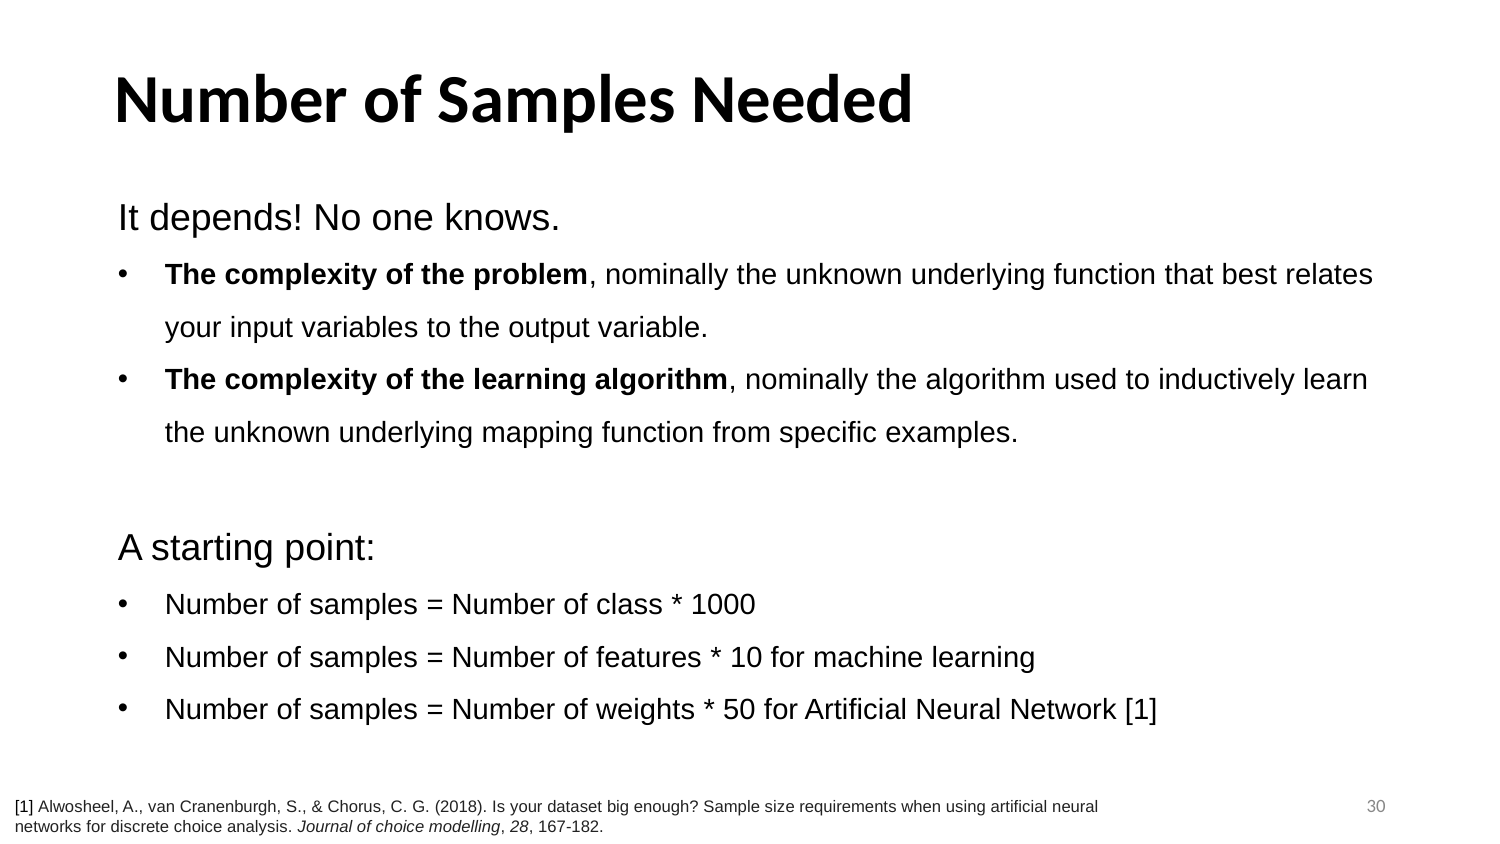

# Number of Samples Needed
It depends! No one knows.
The complexity of the problem, nominally the unknown underlying function that best relates your input variables to the output variable.
The complexity of the learning algorithm, nominally the algorithm used to inductively learn the unknown underlying mapping function from specific examples.

A starting point:
Number of samples = Number of class * 1000
Number of samples = Number of features * 10 for machine learning
Number of samples = Number of weights * 50 for Artificial Neural Network [1]

30
[1] Alwosheel, A., van Cranenburgh, S., & Chorus, C. G. (2018). Is your dataset big enough? Sample size requirements when using artificial neural networks for discrete choice analysis. Journal of choice modelling, 28, 167-182.